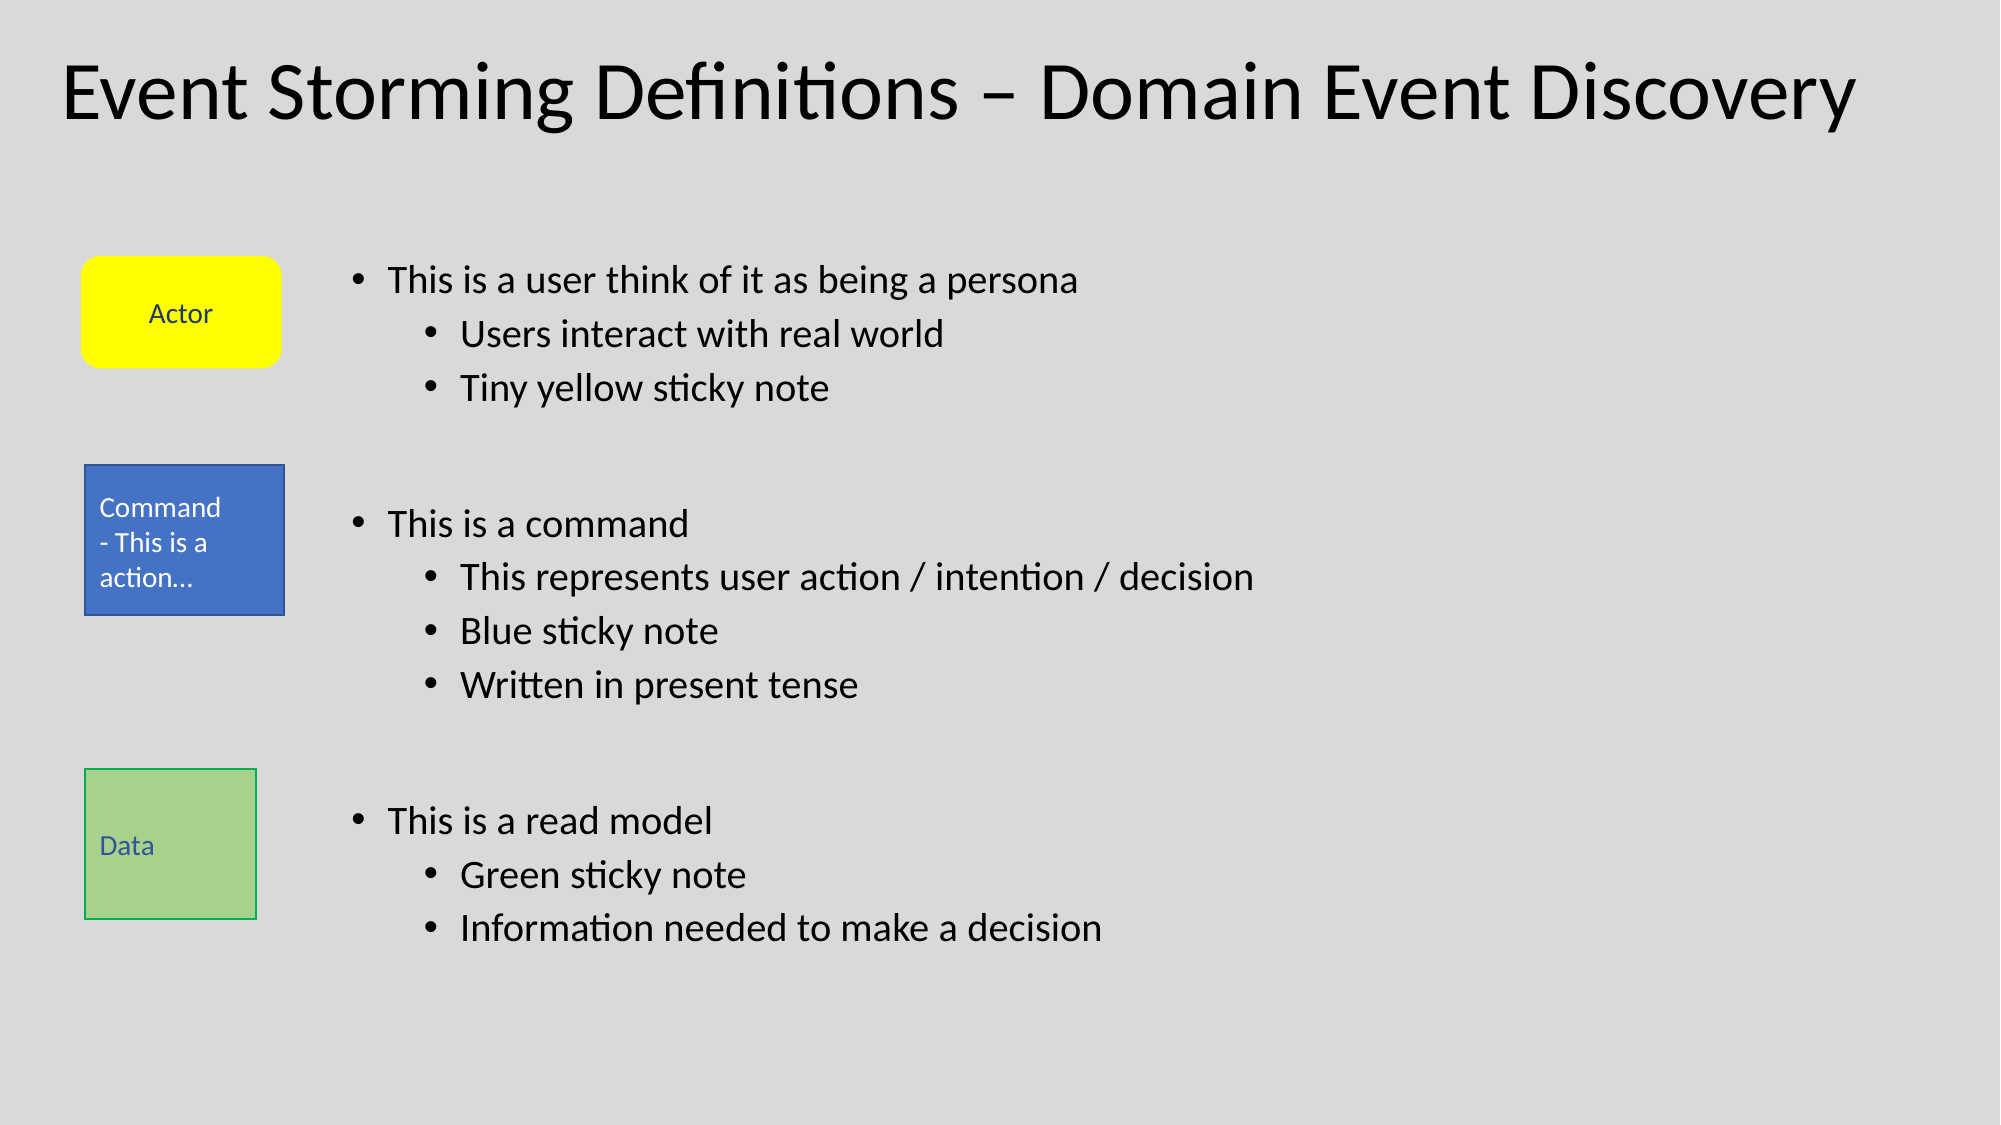

# Event Storming Definitions – Domain Event Discovery
This is a user think of it as being a persona
Users interact with real world
Tiny yellow sticky note

This is a command
This represents user action / intention / decision
Blue sticky note
Written in present tense

This is a read model
Green sticky note
Information needed to make a decision
Actor
Command
- This is a action…
Data